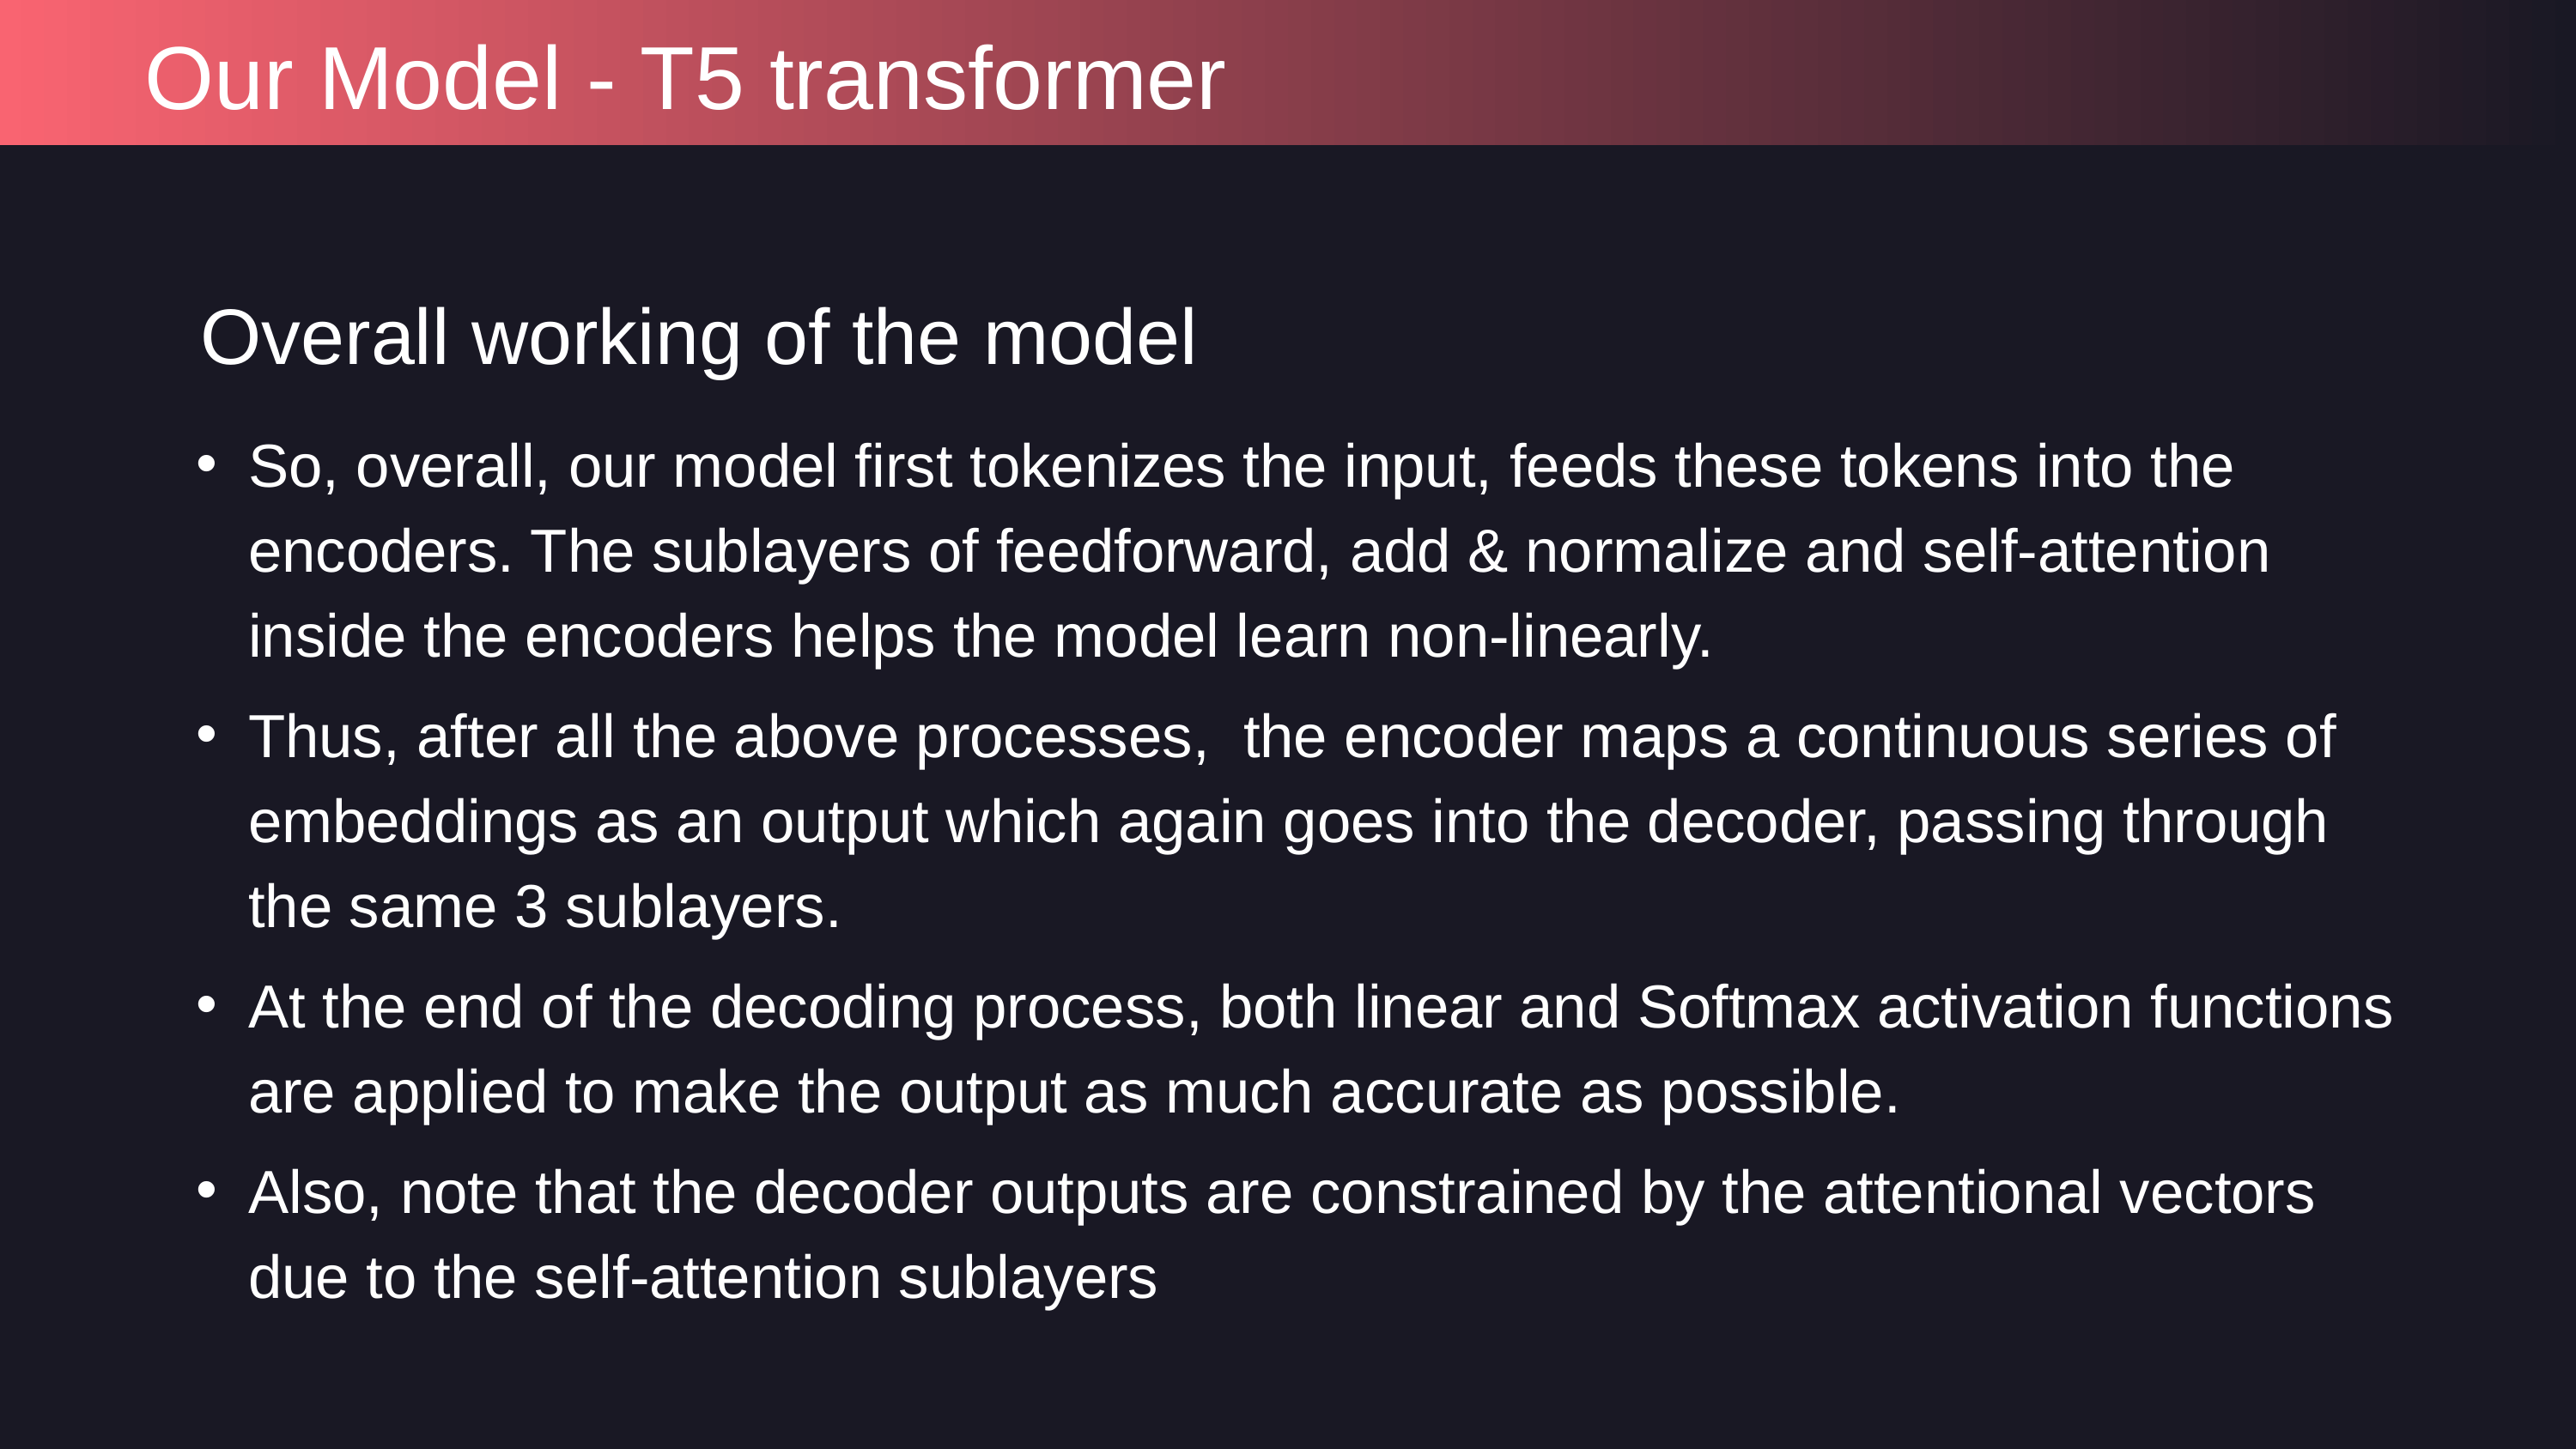

Our Model - T5 transformer
Overall working of the model
So, overall, our model first tokenizes the input, feeds these tokens into the encoders. The sublayers of feedforward, add & normalize and self-attention inside the encoders helps the model learn non-linearly.

Thus, after all the above processes,  the encoder maps a continuous series of embeddings as an output which again goes into the decoder, passing through the same 3 sublayers.

At the end of the decoding process, both linear and Softmax activation functions are applied to make the output as much accurate as possible.

Also, note that the decoder outputs are constrained by the attentional vectors due to the self-attention sublayers